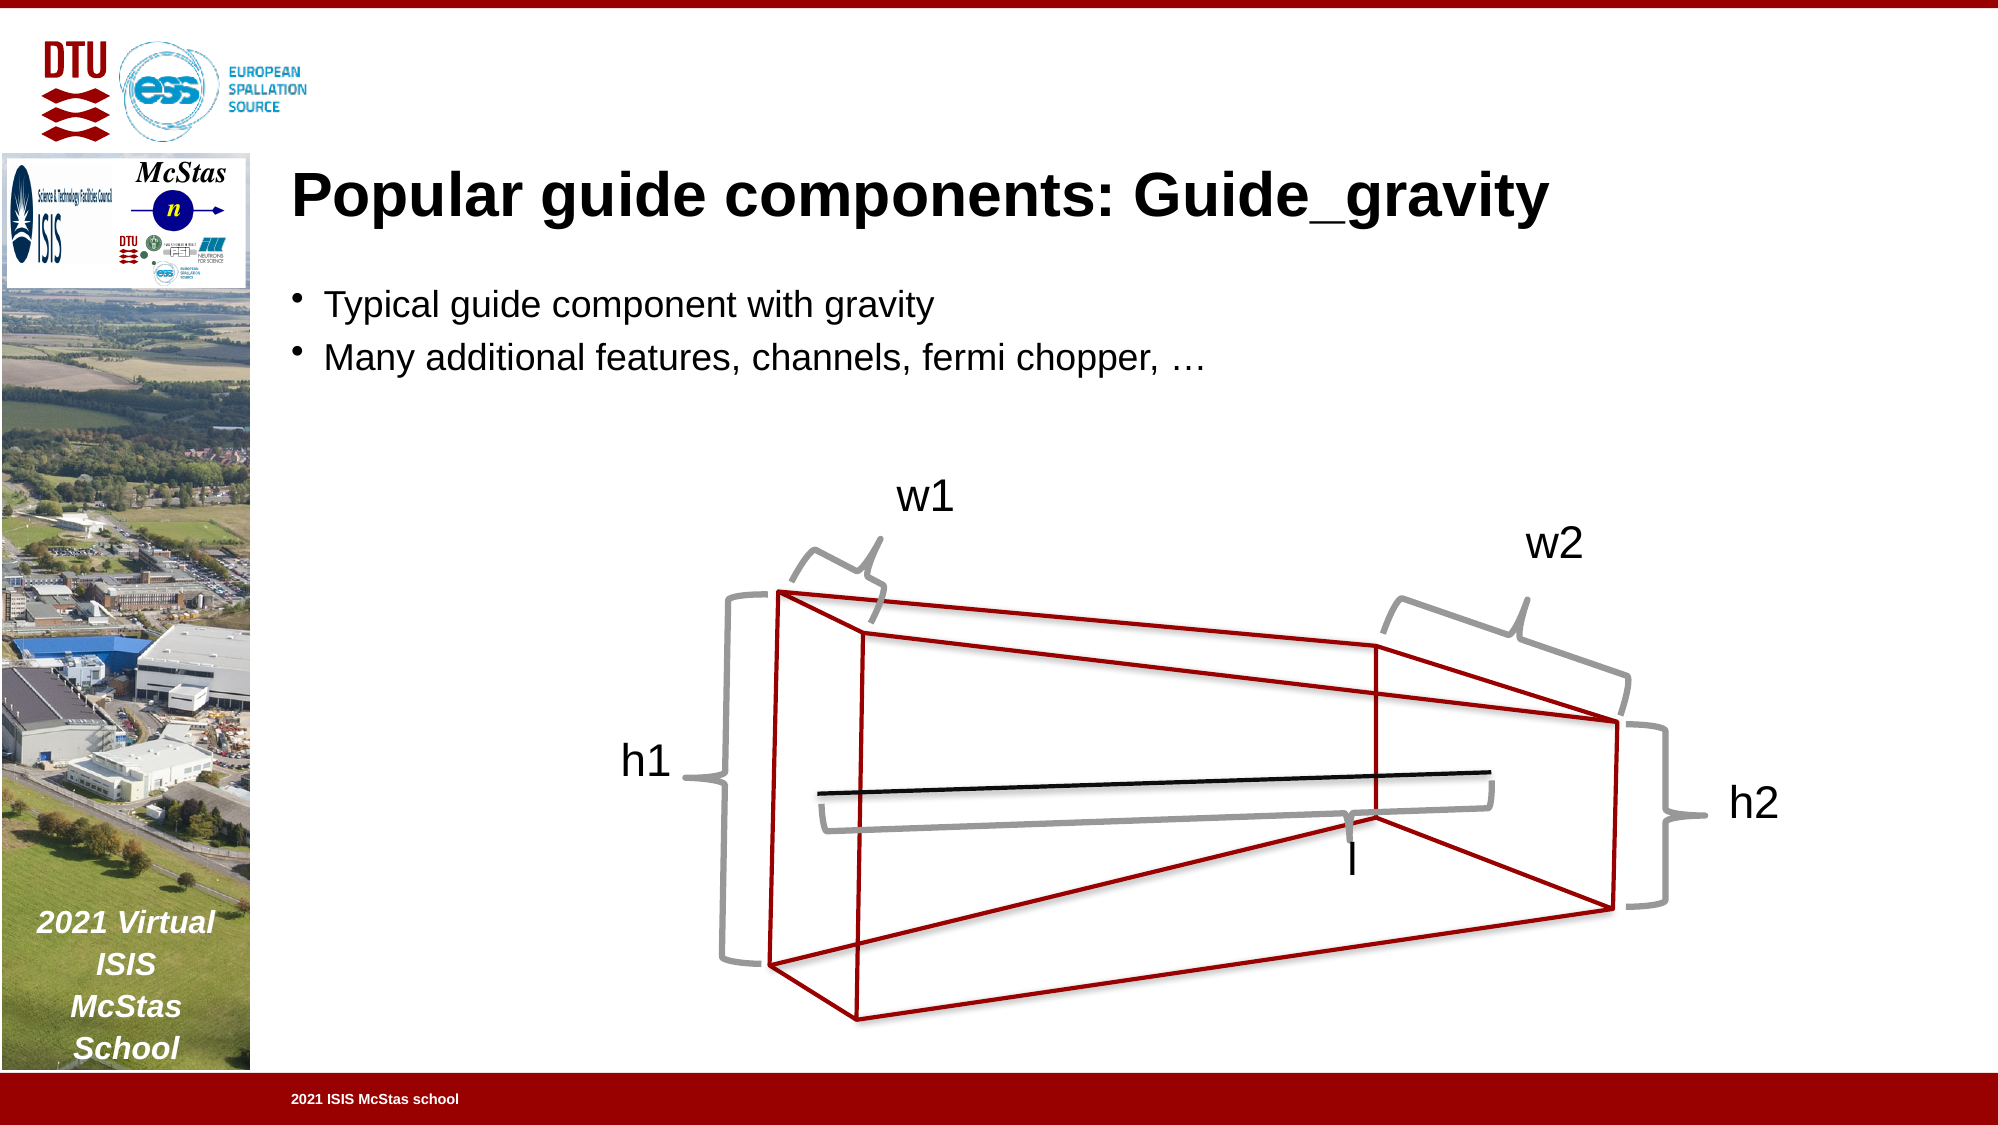

# Popular guide components: Guide_gravity
Typical guide component with gravity
Many additional features, channels, fermi chopper, …
w1

w2

h1

l

h2
41